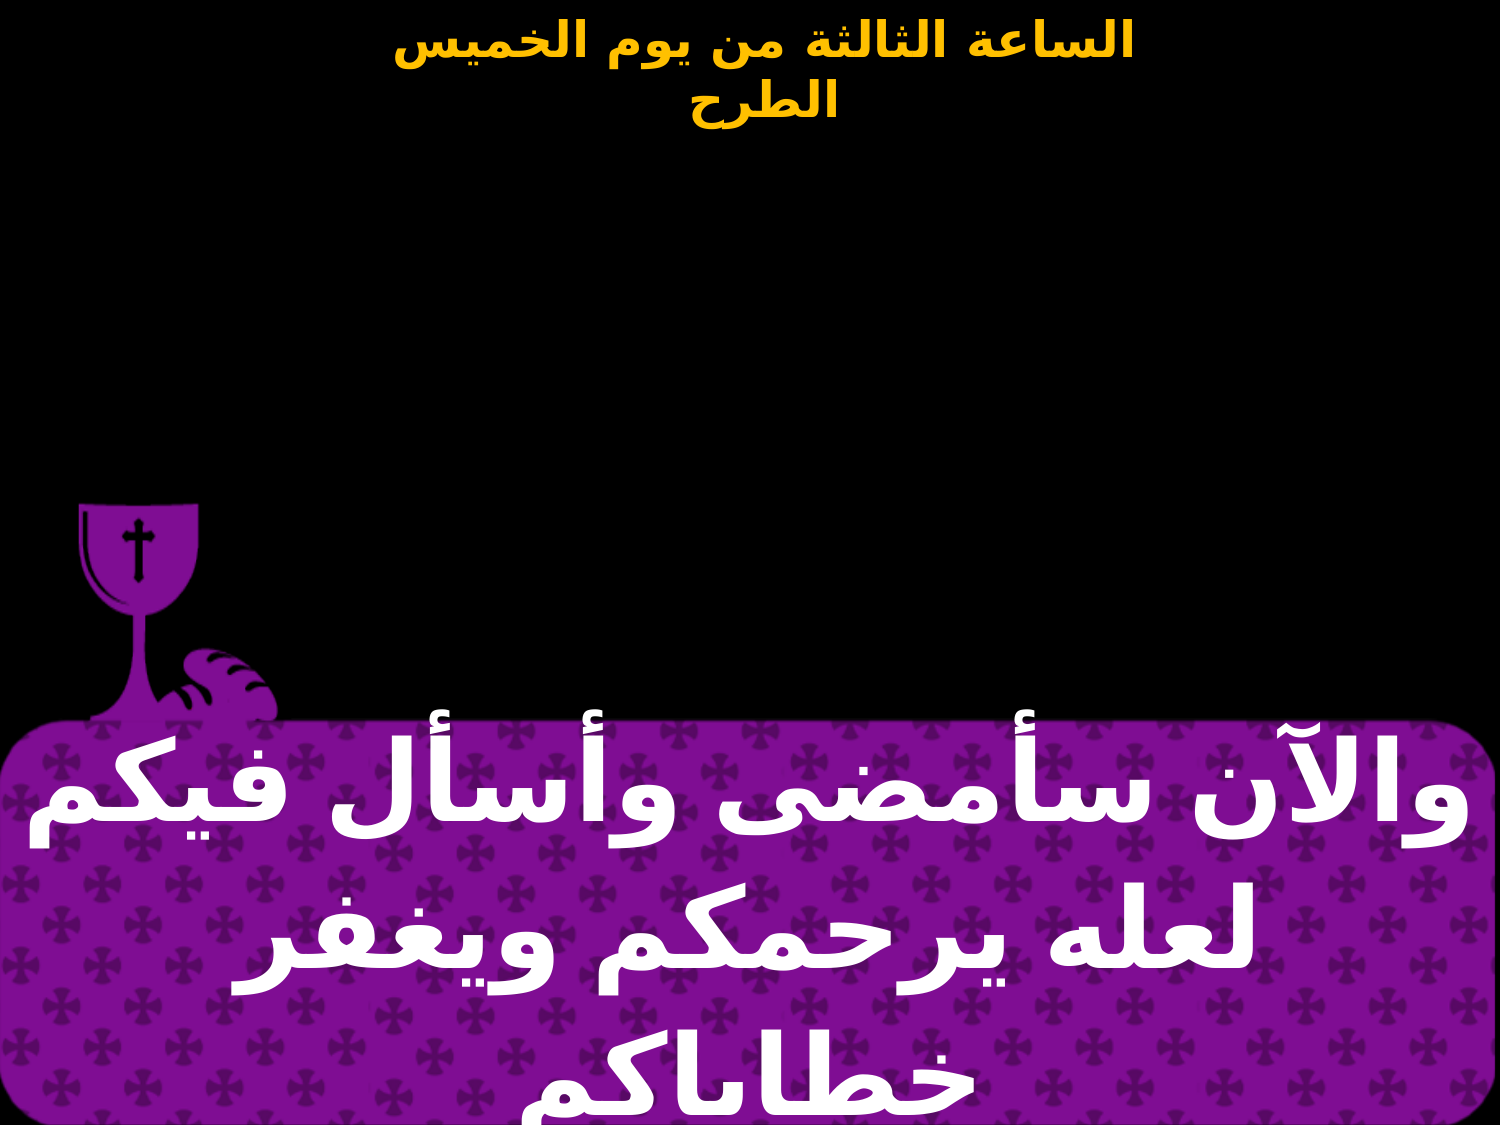

| والآن سأمضى وأسأل فيكم لعله يرحمكم ويغفر خطاياكم |
| --- |